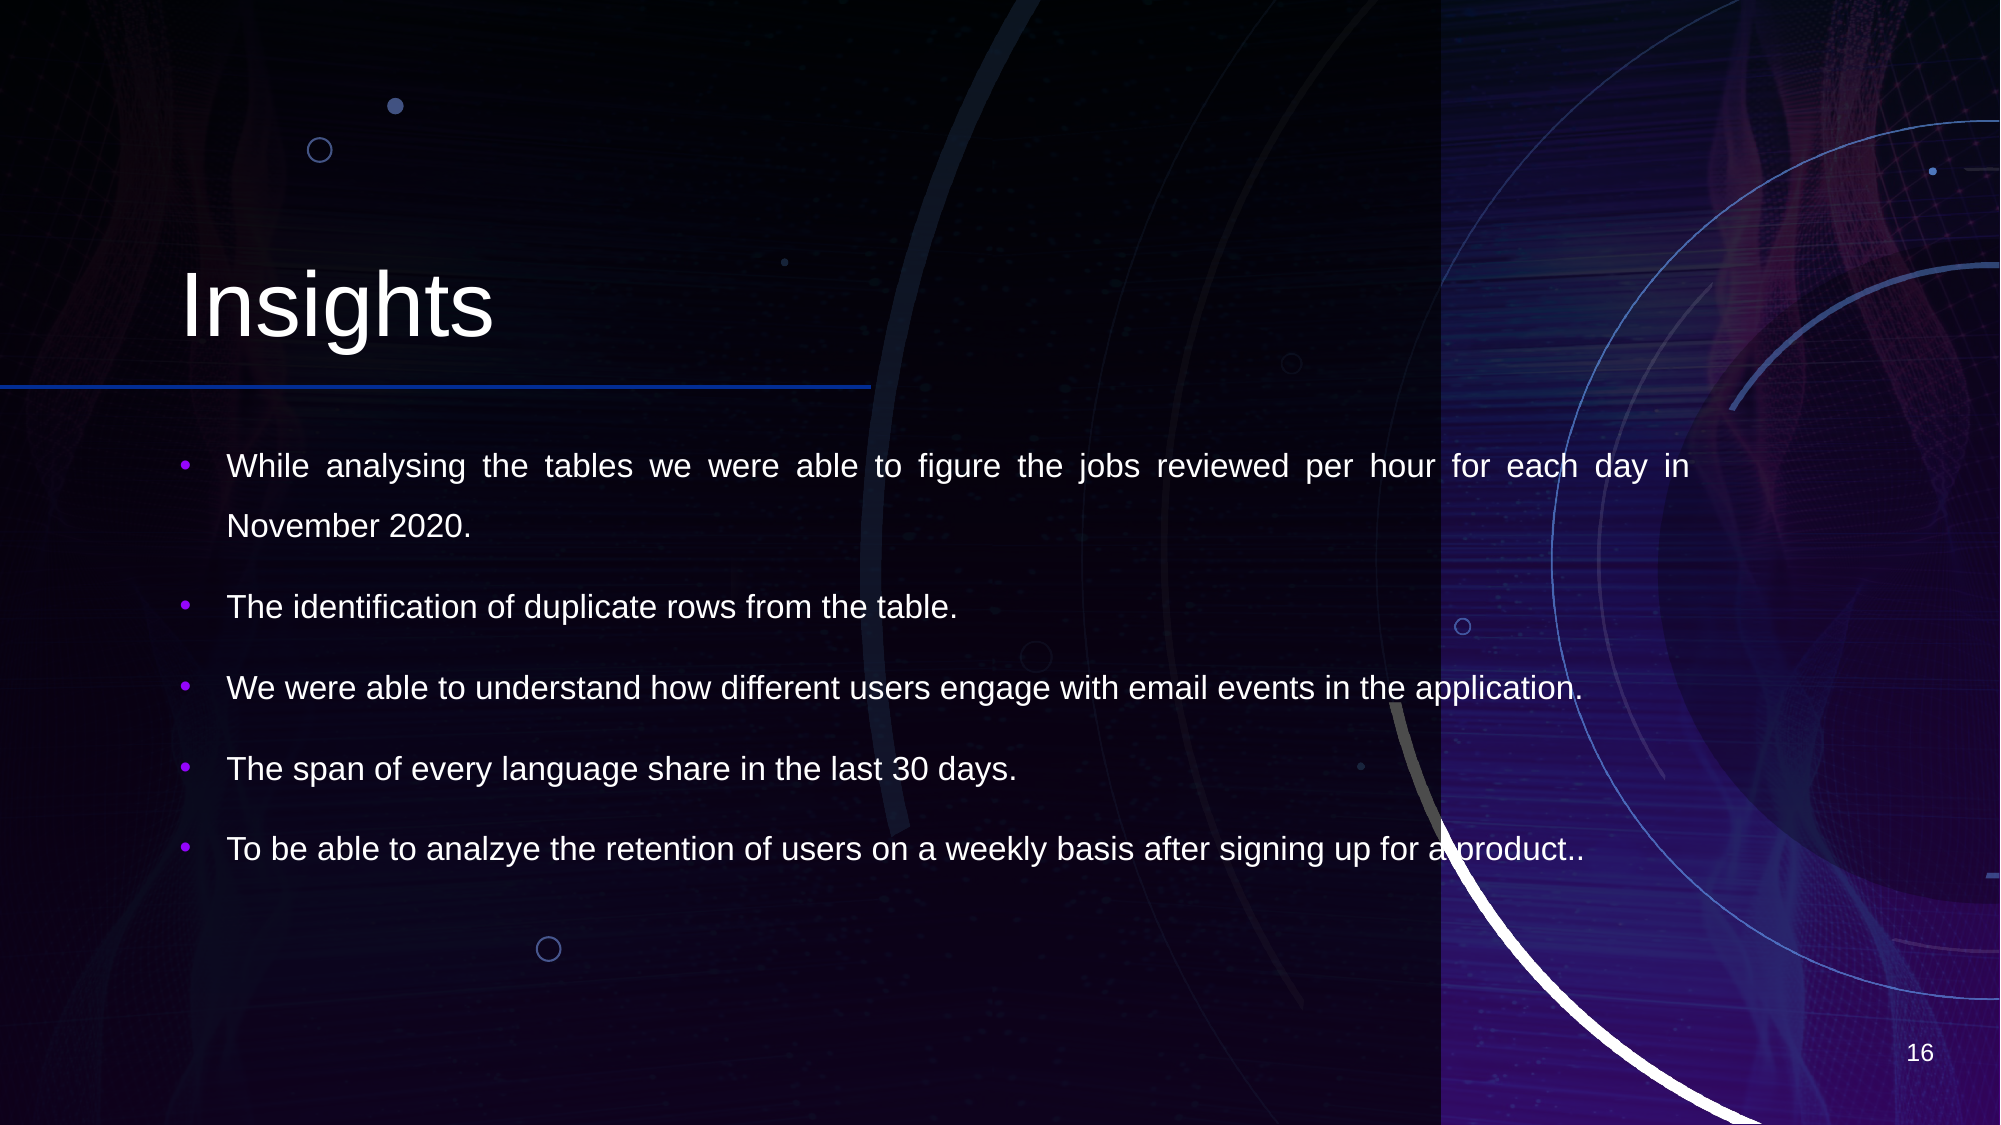

# Insights
While analysing the tables we were able to figure the jobs reviewed per hour for each day in November 2020.
The identification of duplicate rows from the table.
We were able to understand how different users engage with email events in the application.
The span of every language share in the last 30 days.
To be able to analzye the retention of users on a weekly basis after signing up for a product..

16